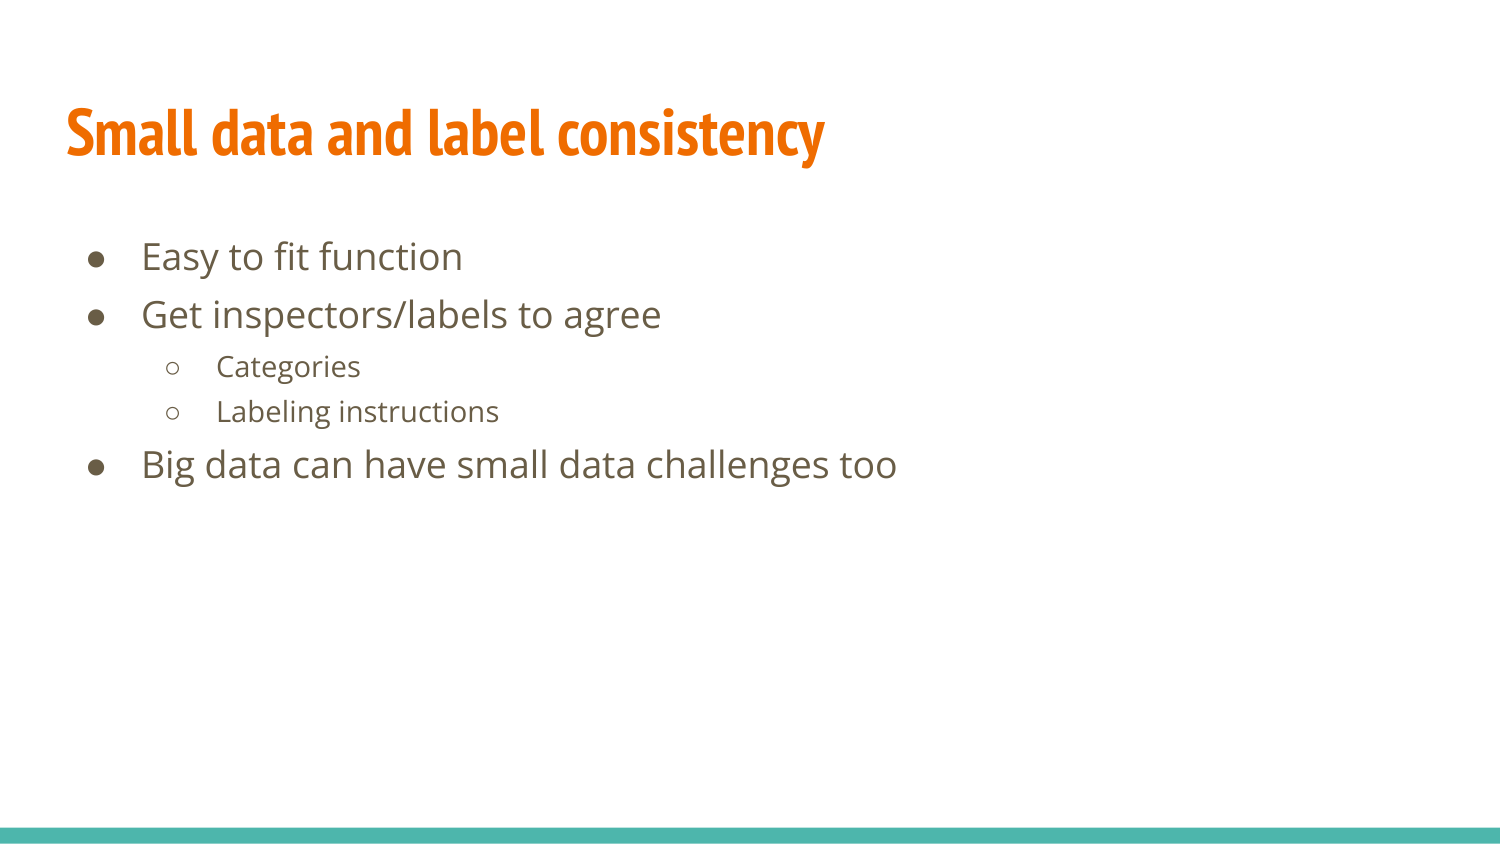

# Small data and label consistency
Easy to fit function
Get inspectors/labels to agree
Categories
Labeling instructions
Big data can have small data challenges too